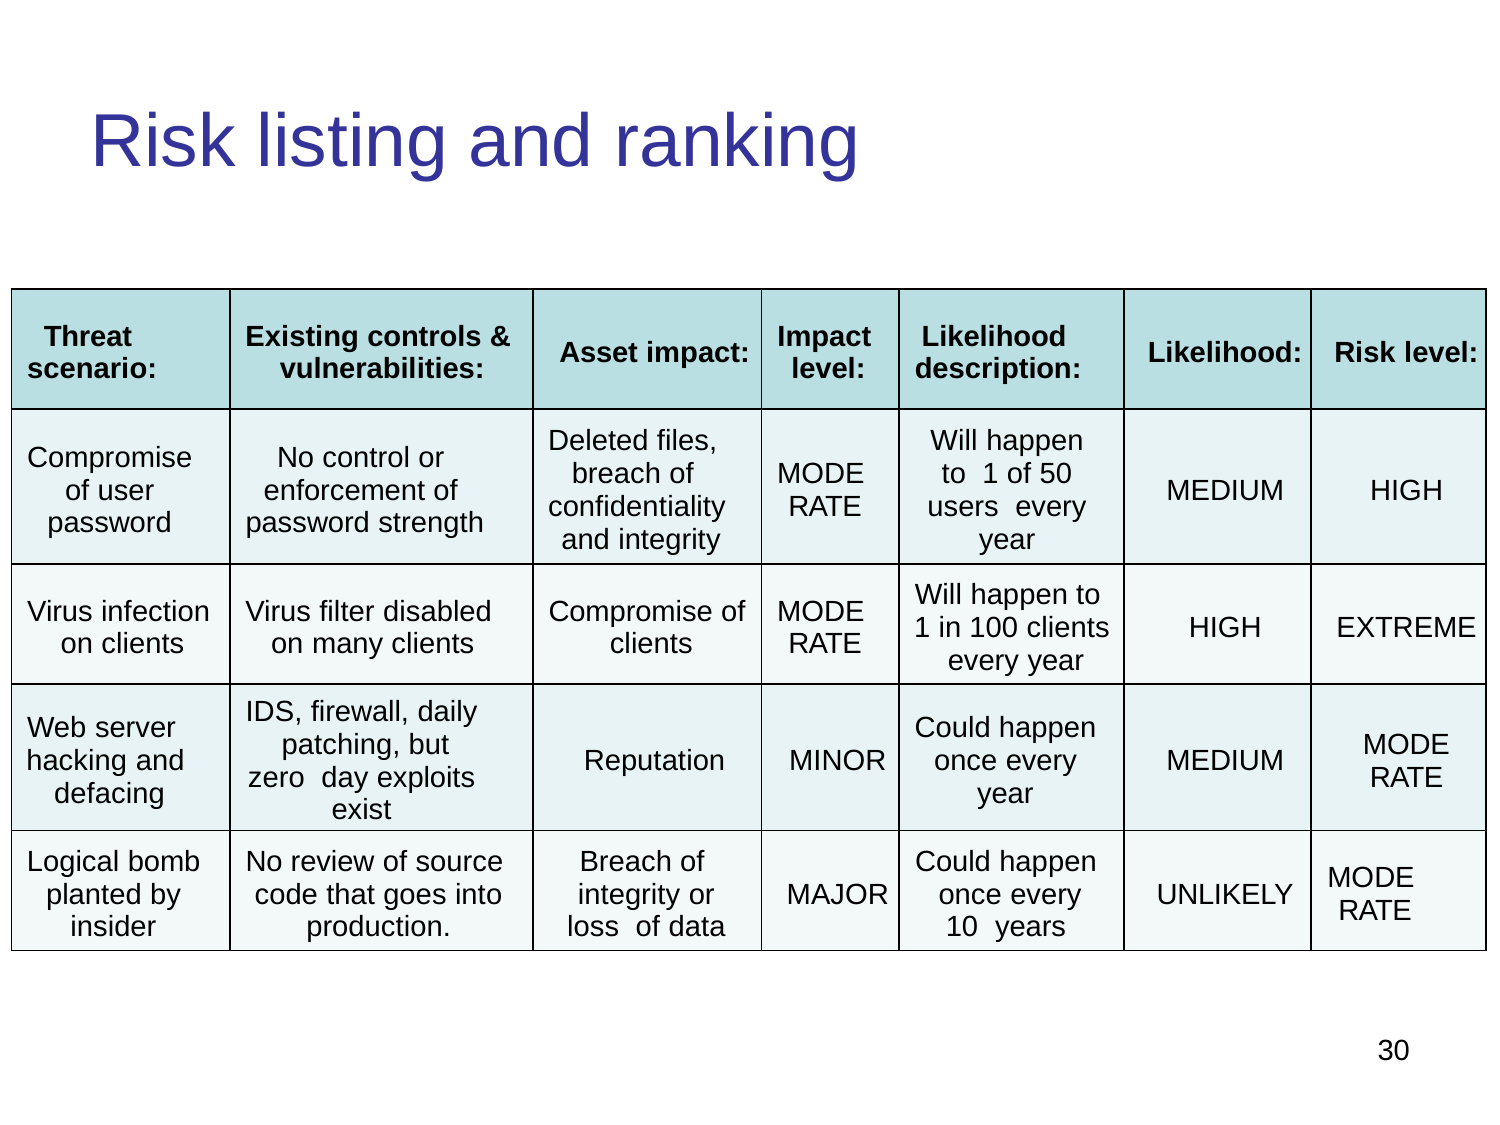

# Risk listing and ranking
| Threat scenario: | Existing controls & vulnerabilities: | Asset impact: | Impact level: | Likelihood description: | Likelihood: | Risk level: |
| --- | --- | --- | --- | --- | --- | --- |
| Compromise of user password | No control or enforcement of password strength | Deleted files, breach of confidentiality and integrity | MODE RATE | Will happen to 1 of 50 users every year | MEDIUM | HIGH |
| Virus infection on clients | Virus filter disabled on many clients | Compromise of clients | MODE RATE | Will happen to 1 in 100 clients every year | HIGH | EXTREME |
| Web server hacking and defacing | IDS, firewall, daily patching, but zero day exploits exist | Reputation | MINOR | Could happen once every year | MEDIUM | MODE RATE |
| Logical bomb planted by insider | No review of source code that goes into production. | Breach of integrity or loss of data | MAJOR | Could happen once every 10 years | UNLIKELY | MODE RATE |
30